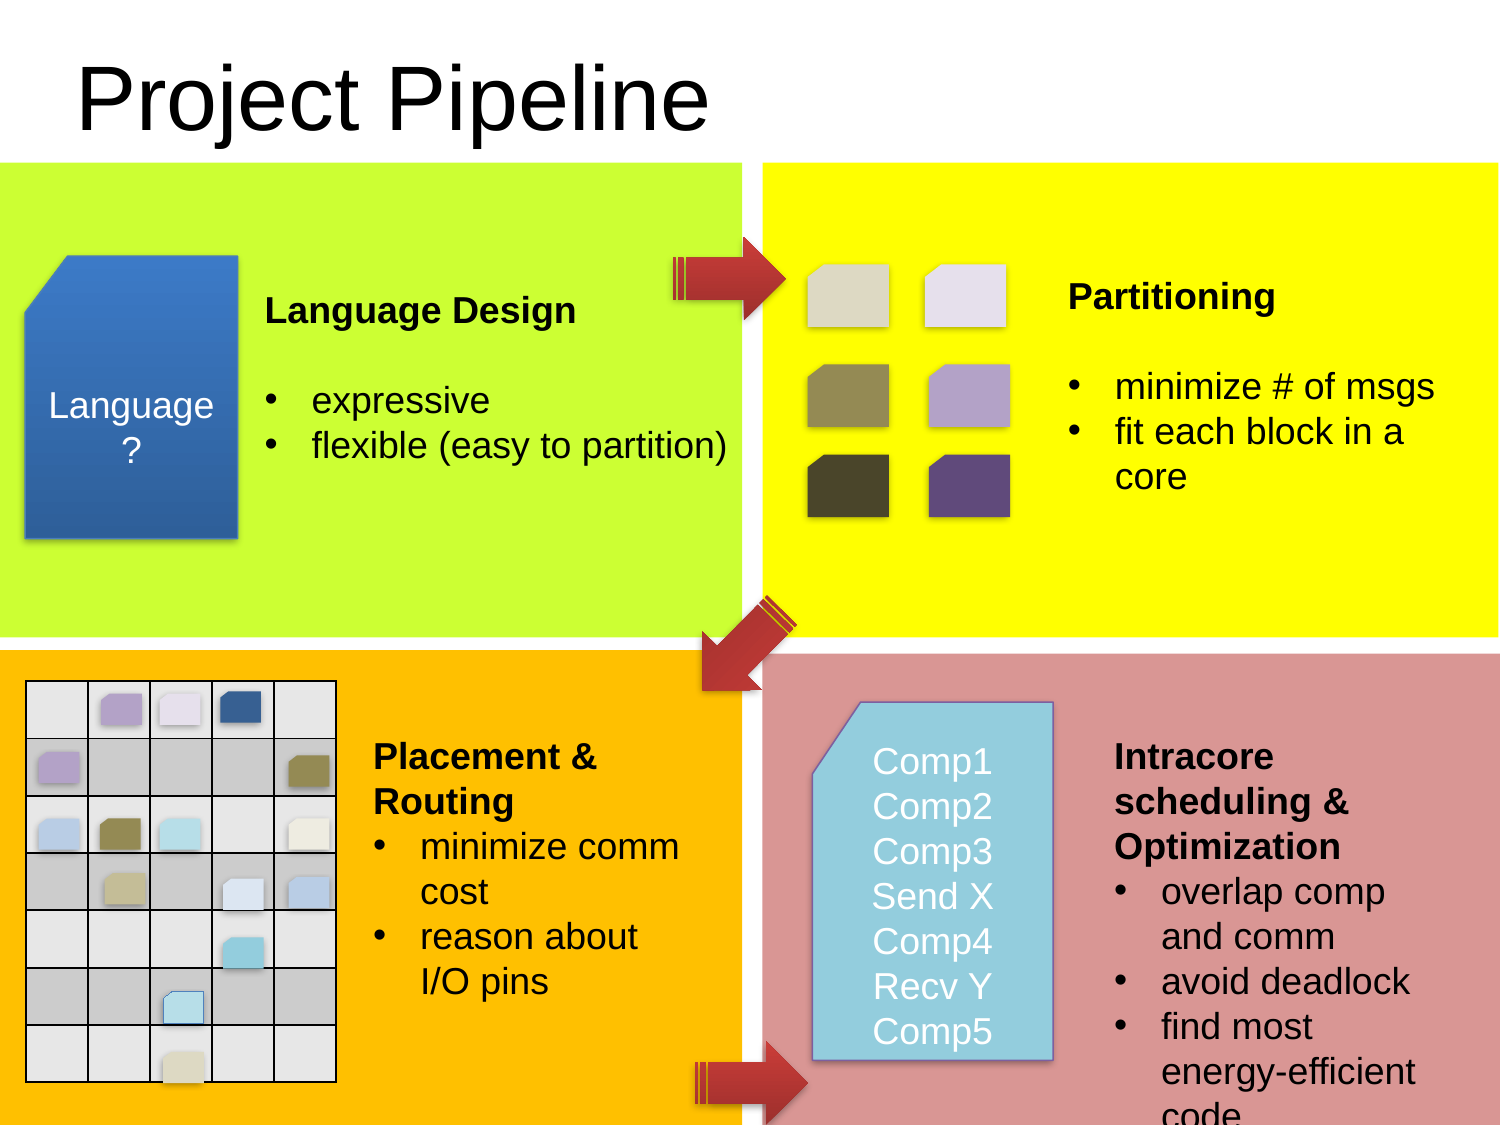

# Project Pipeline

Language?

Partitioning

minimize # of msgs
fit each block in a
core

Language Design

expressive
flexible (easy to partition)

|  |  |  |  |  |
| --- | --- | --- | --- | --- |
|  |  |  |  |  |
|  |  |  |  |  |
|  |  |  |  |  |
|  |  |  |  |  |
|  |  |  |  |  |
|  |  |  |  |  |

Comp1
Comp2
Comp3
Send X
Comp4
Recv Y
Comp5

Placement & Routing
minimize comm cost
reason about
I/O pins

Intracore scheduling & Optimization
overlap comp and comm
avoid deadlock
find most energy-efficient code